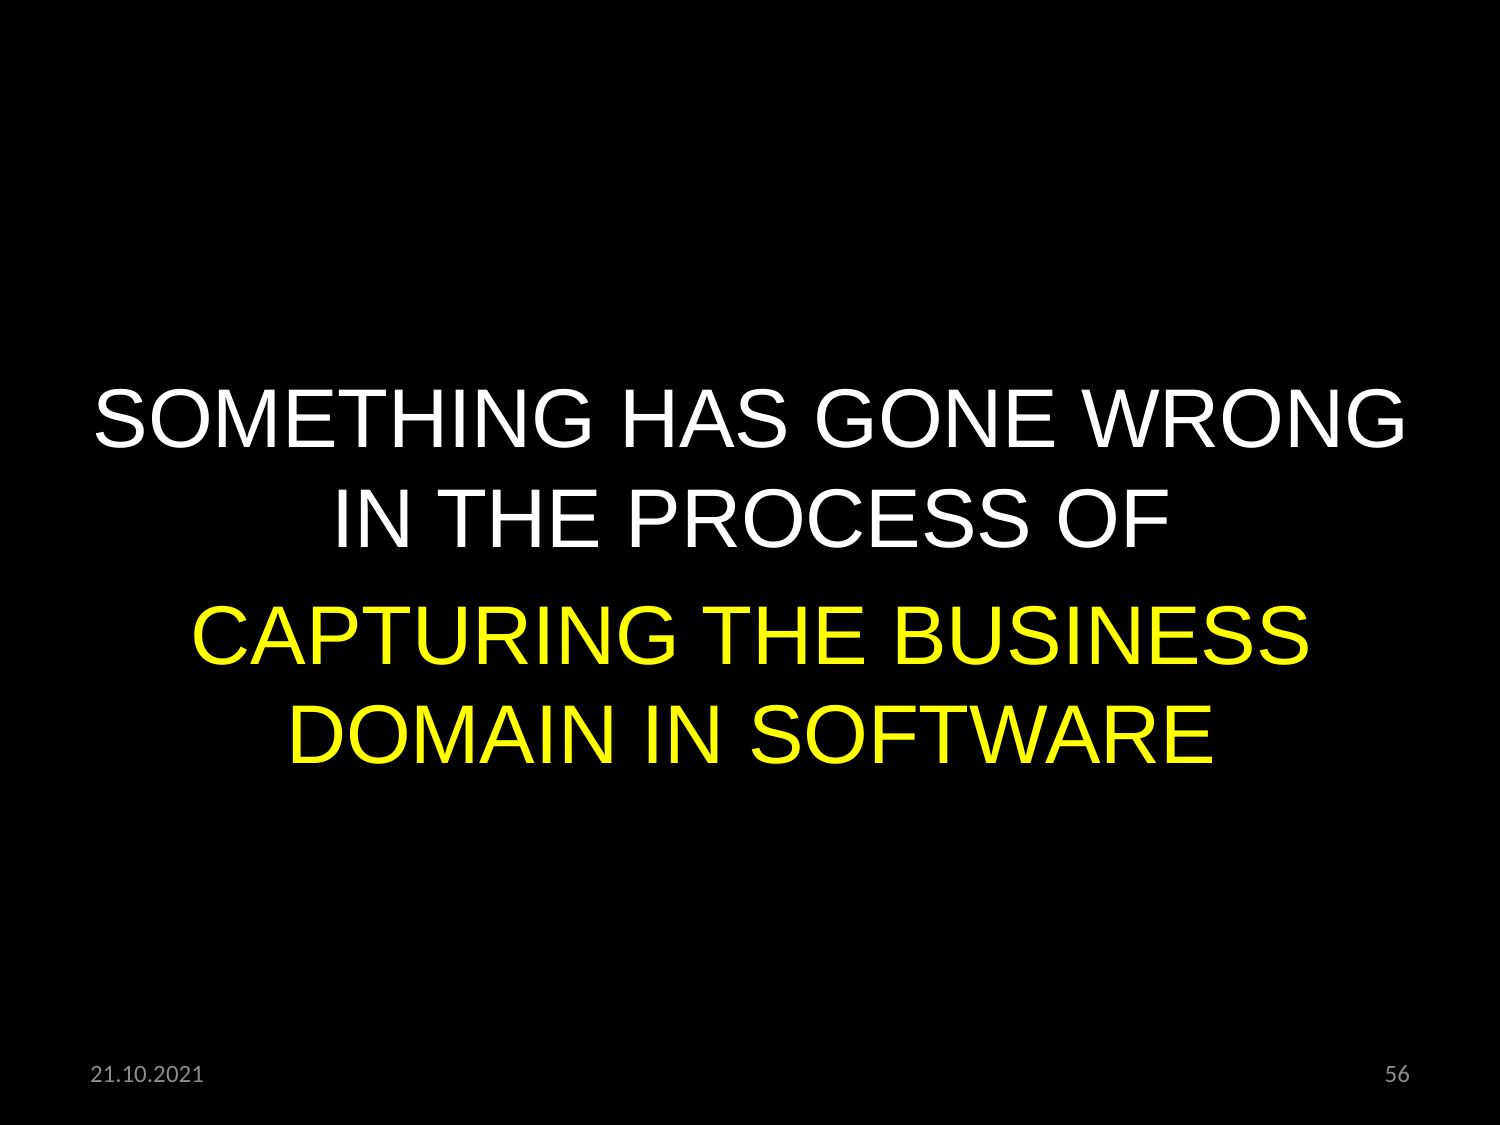

SOMETHING HAS GONE WRONG IN THE PROCESS OF
CAPTURING THE BUSINESS DOMAIN IN SOFTWARE
21.10.2021
56